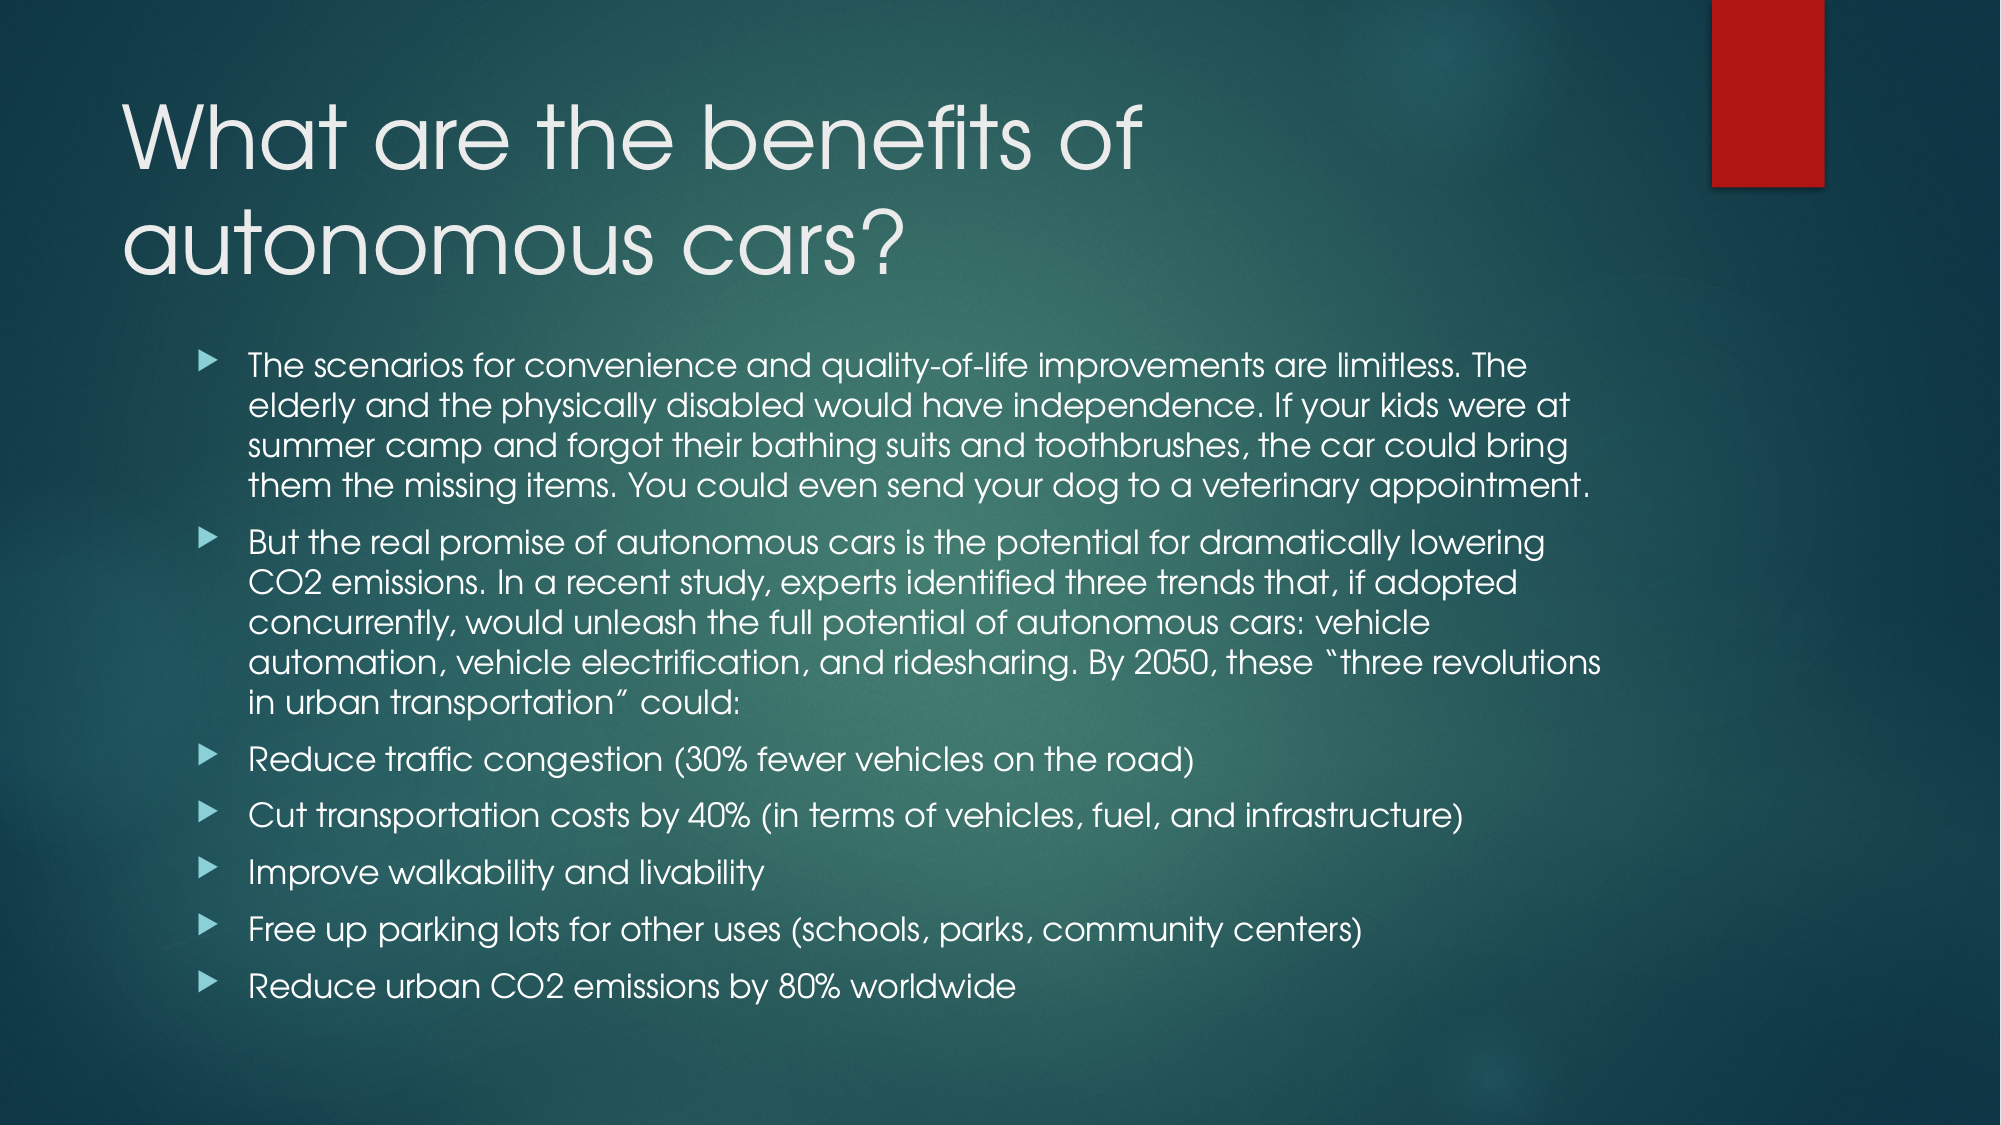

# What are the benefits of autonomous cars?

The scenarios for convenience and quality-of-life improvements are limitless. The elderly and the physically disabled would have independence. If your kids were at summer camp and forgot their bathing suits and toothbrushes, the car could bring them the missing items. You could even send your dog to a veterinary appointment.
But the real promise of autonomous cars is the potential for dramatically lowering CO2 emissions. In a recent study, experts identified three trends that, if adopted concurrently, would unleash the full potential of autonomous cars: vehicle automation, vehicle electrification, and ridesharing. By 2050, these “three revolutions in urban transportation” could:
Reduce traffic congestion (30% fewer vehicles on the road)
Cut transportation costs by 40% (in terms of vehicles, fuel, and infrastructure)
Improve walkability and livability
Free up parking lots for other uses (schools, parks, community centers)
Reduce urban CO2 emissions by 80% worldwide